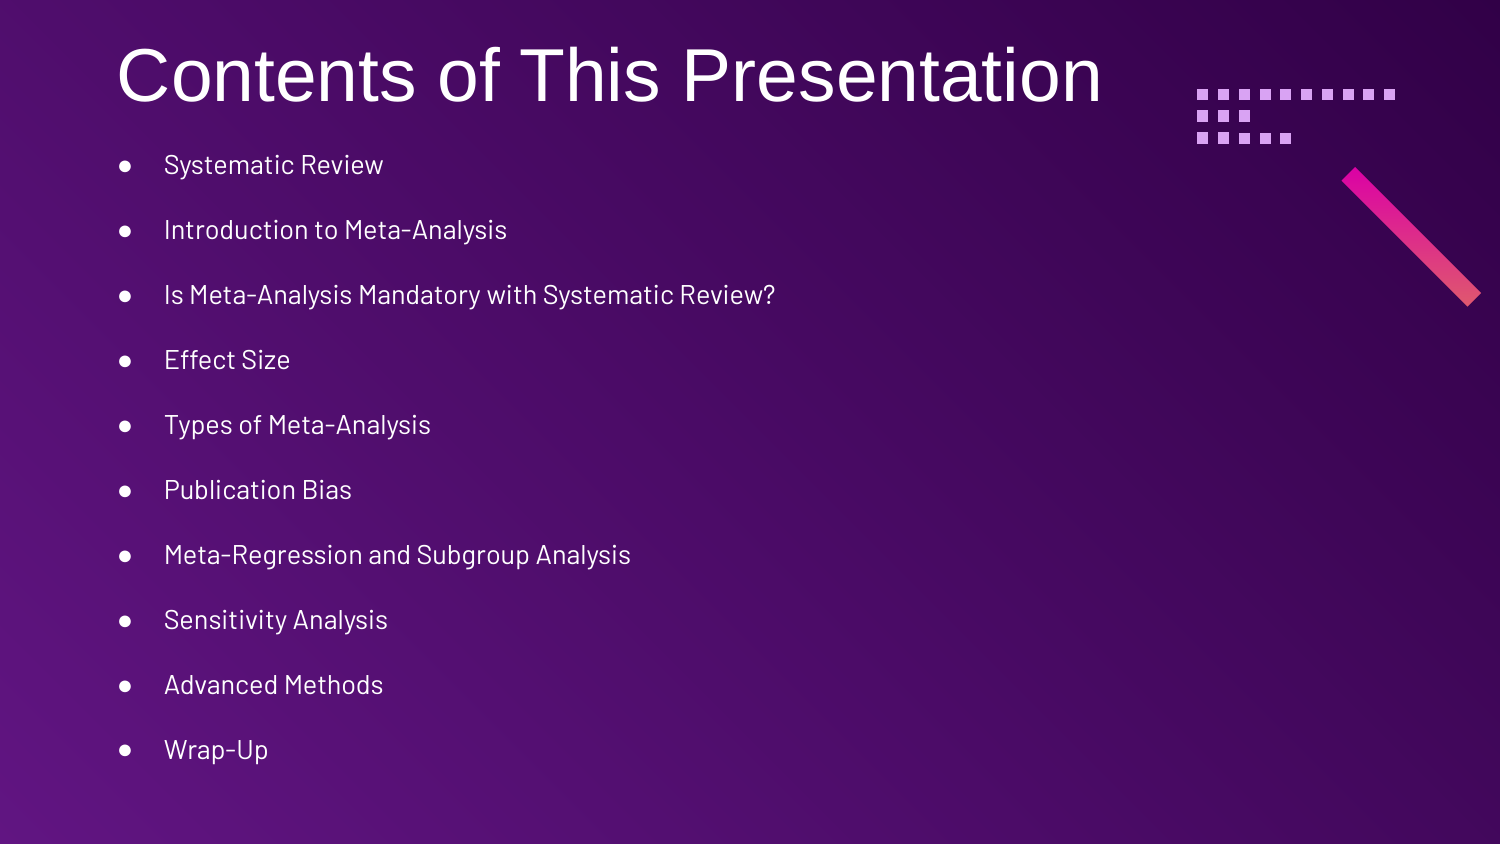

# Contents of This Presentation

Systematic Review

Introduction to Meta-Analysis

Is Meta-Analysis Mandatory with Systematic Review?

Effect Size

Types of Meta-Analysis

Publication Bias

Meta-Regression and Subgroup Analysis

Sensitivity Analysis

Advanced Methods

Wrap-Up